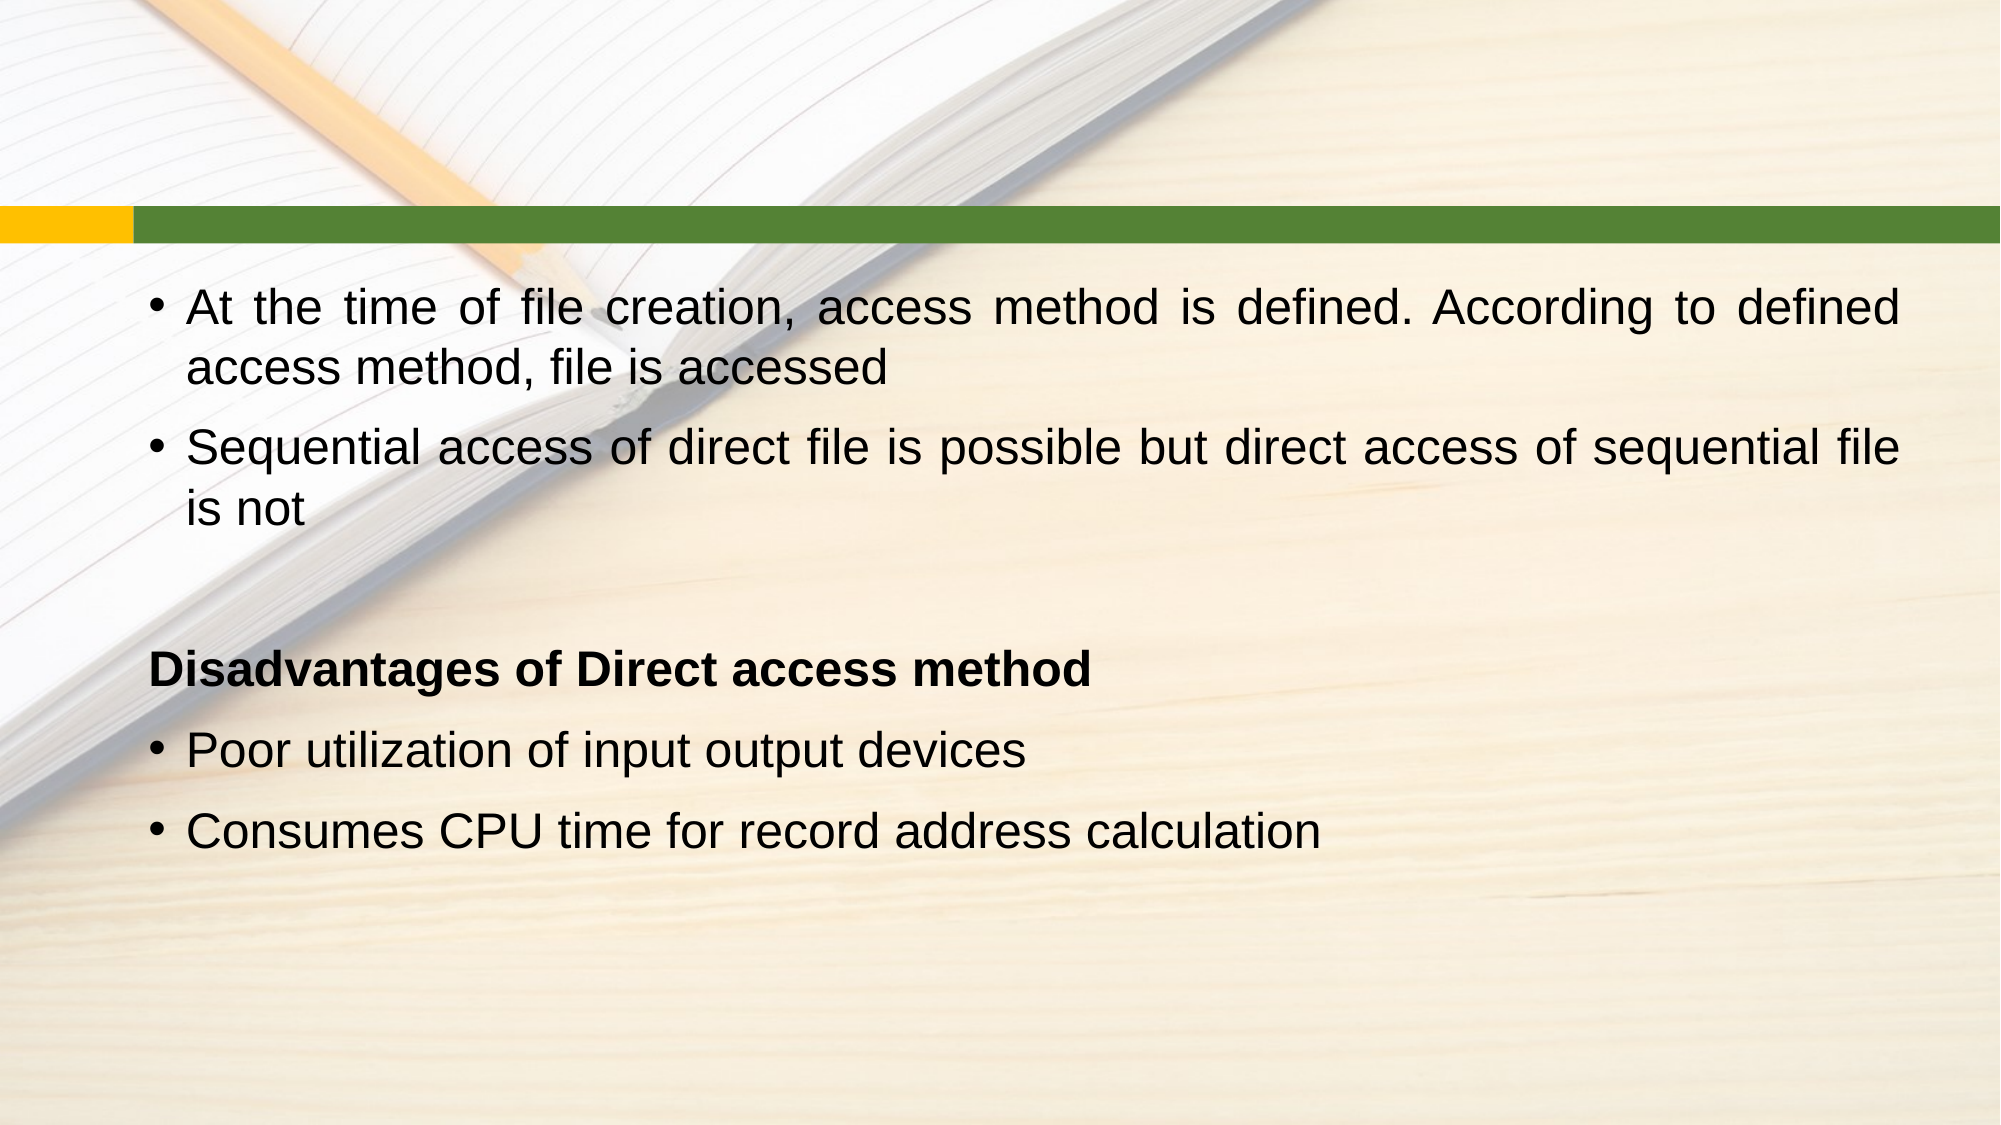

At the time of file creation, access method is defined. According to defined access method, file is accessed
Sequential access of direct file is possible but direct access of sequential file is not

Disadvantages of Direct access method
Poor utilization of input output devices
Consumes CPU time for record address calculation